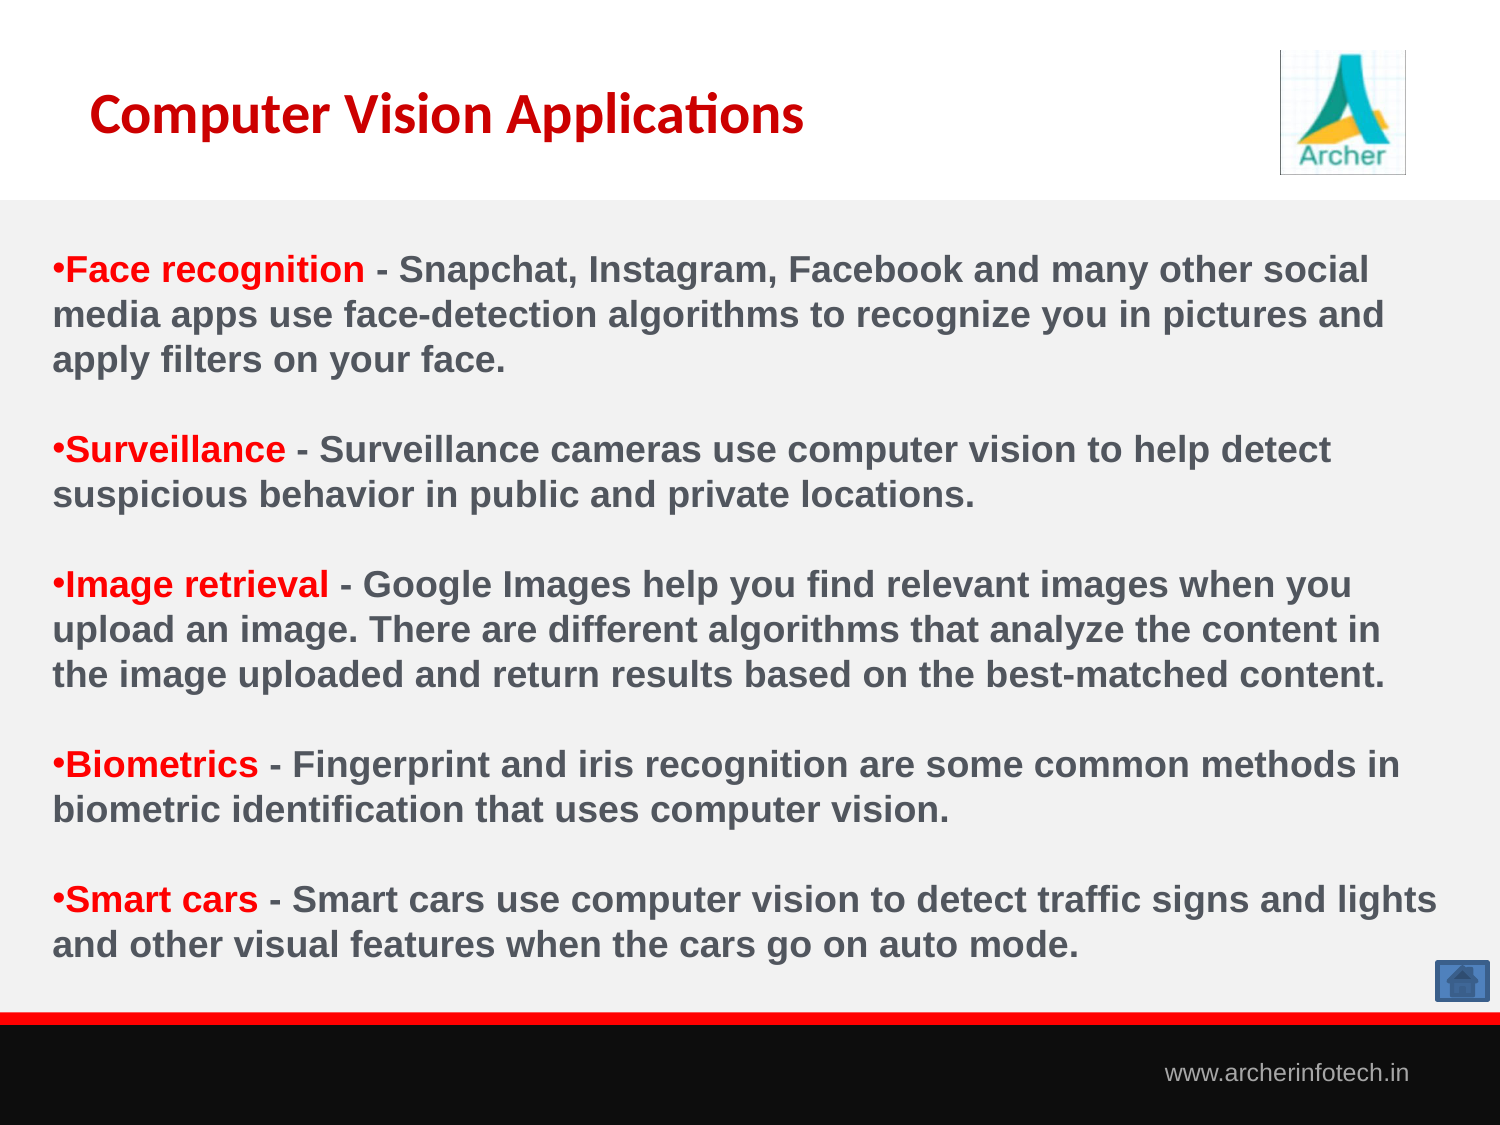

# Computer Vision Applications
Face recognition - Snapchat, Instagram, Facebook and many other social media apps use face-detection algorithms to recognize you in pictures and apply filters on your face.

Surveillance - Surveillance cameras use computer vision to help detect suspicious behavior in public and private locations.

Image retrieval - Google Images help you find relevant images when you upload an image. There are different algorithms that analyze the content in the image uploaded and return results based on the best-matched content.

Biometrics - Fingerprint and iris recognition are some common methods in biometric identification that uses computer vision.

Smart cars - Smart cars use computer vision to detect traffic signs and lights and other visual features when the cars go on auto mode.